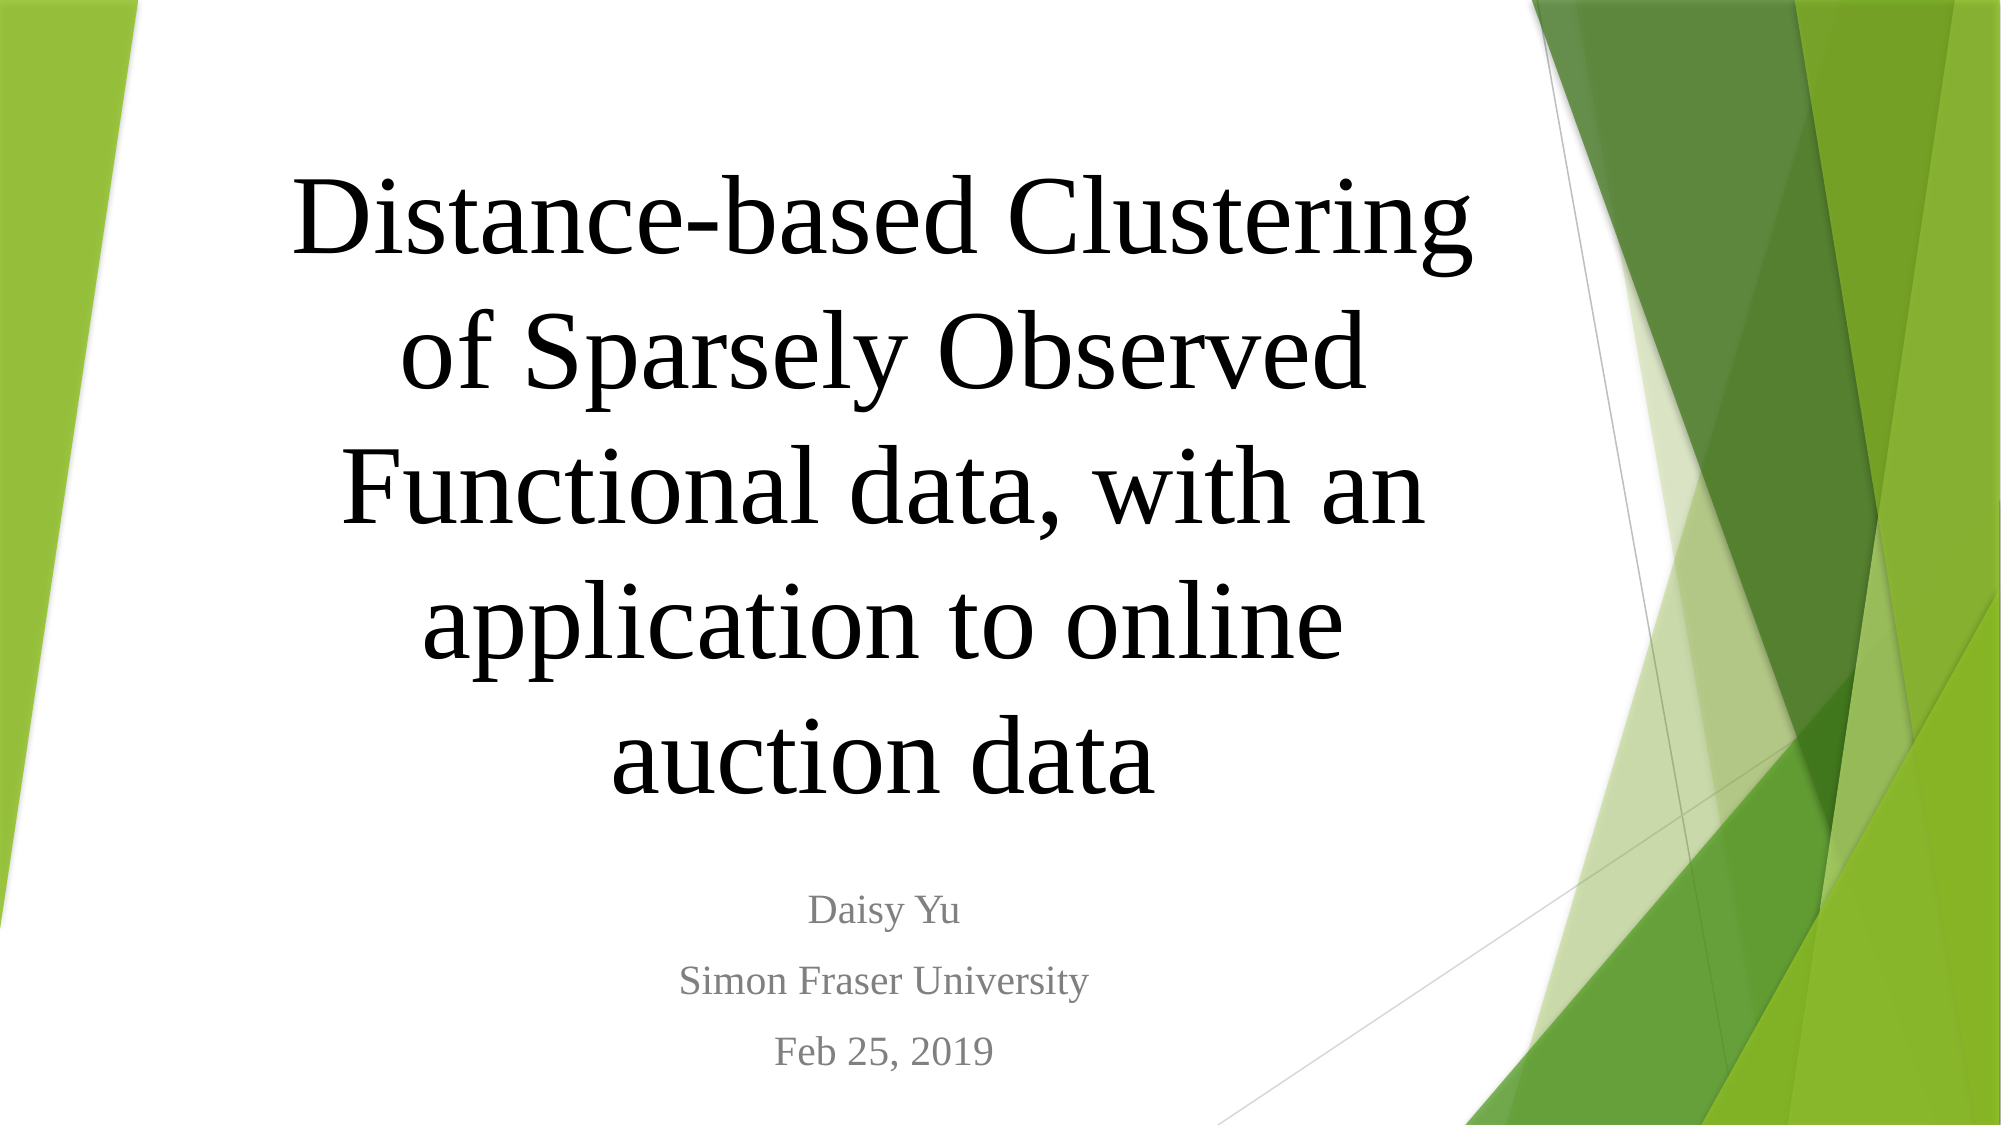

# Distance-based Clustering of Sparsely Observed Functional data, with an application to online auction data
Daisy Yu
Simon Fraser University
Feb 25, 2019